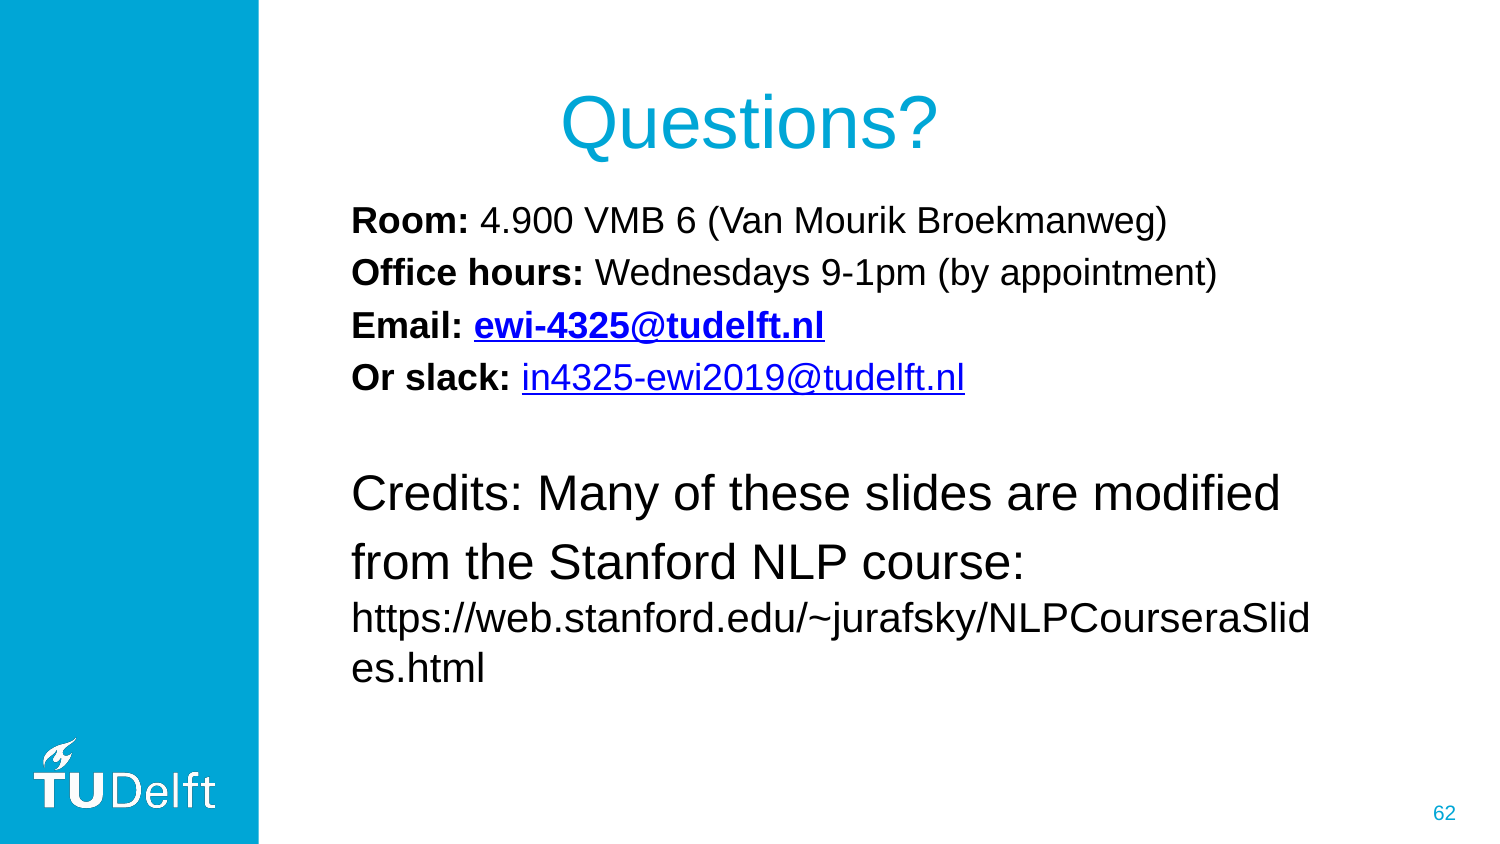

# Questions?
Room: 4.900 VMB 6 (Van Mourik Broekmanweg)
Office hours: Wednesdays 9-1pm (by appointment)
Email: ewi-4325@tudelft.nl
Or slack: in4325-ewi2019@tudelft.nl

Credits: Many of these slides are modified from the Stanford NLP course: https://web.stanford.edu/~jurafsky/NLPCourseraSlides.html